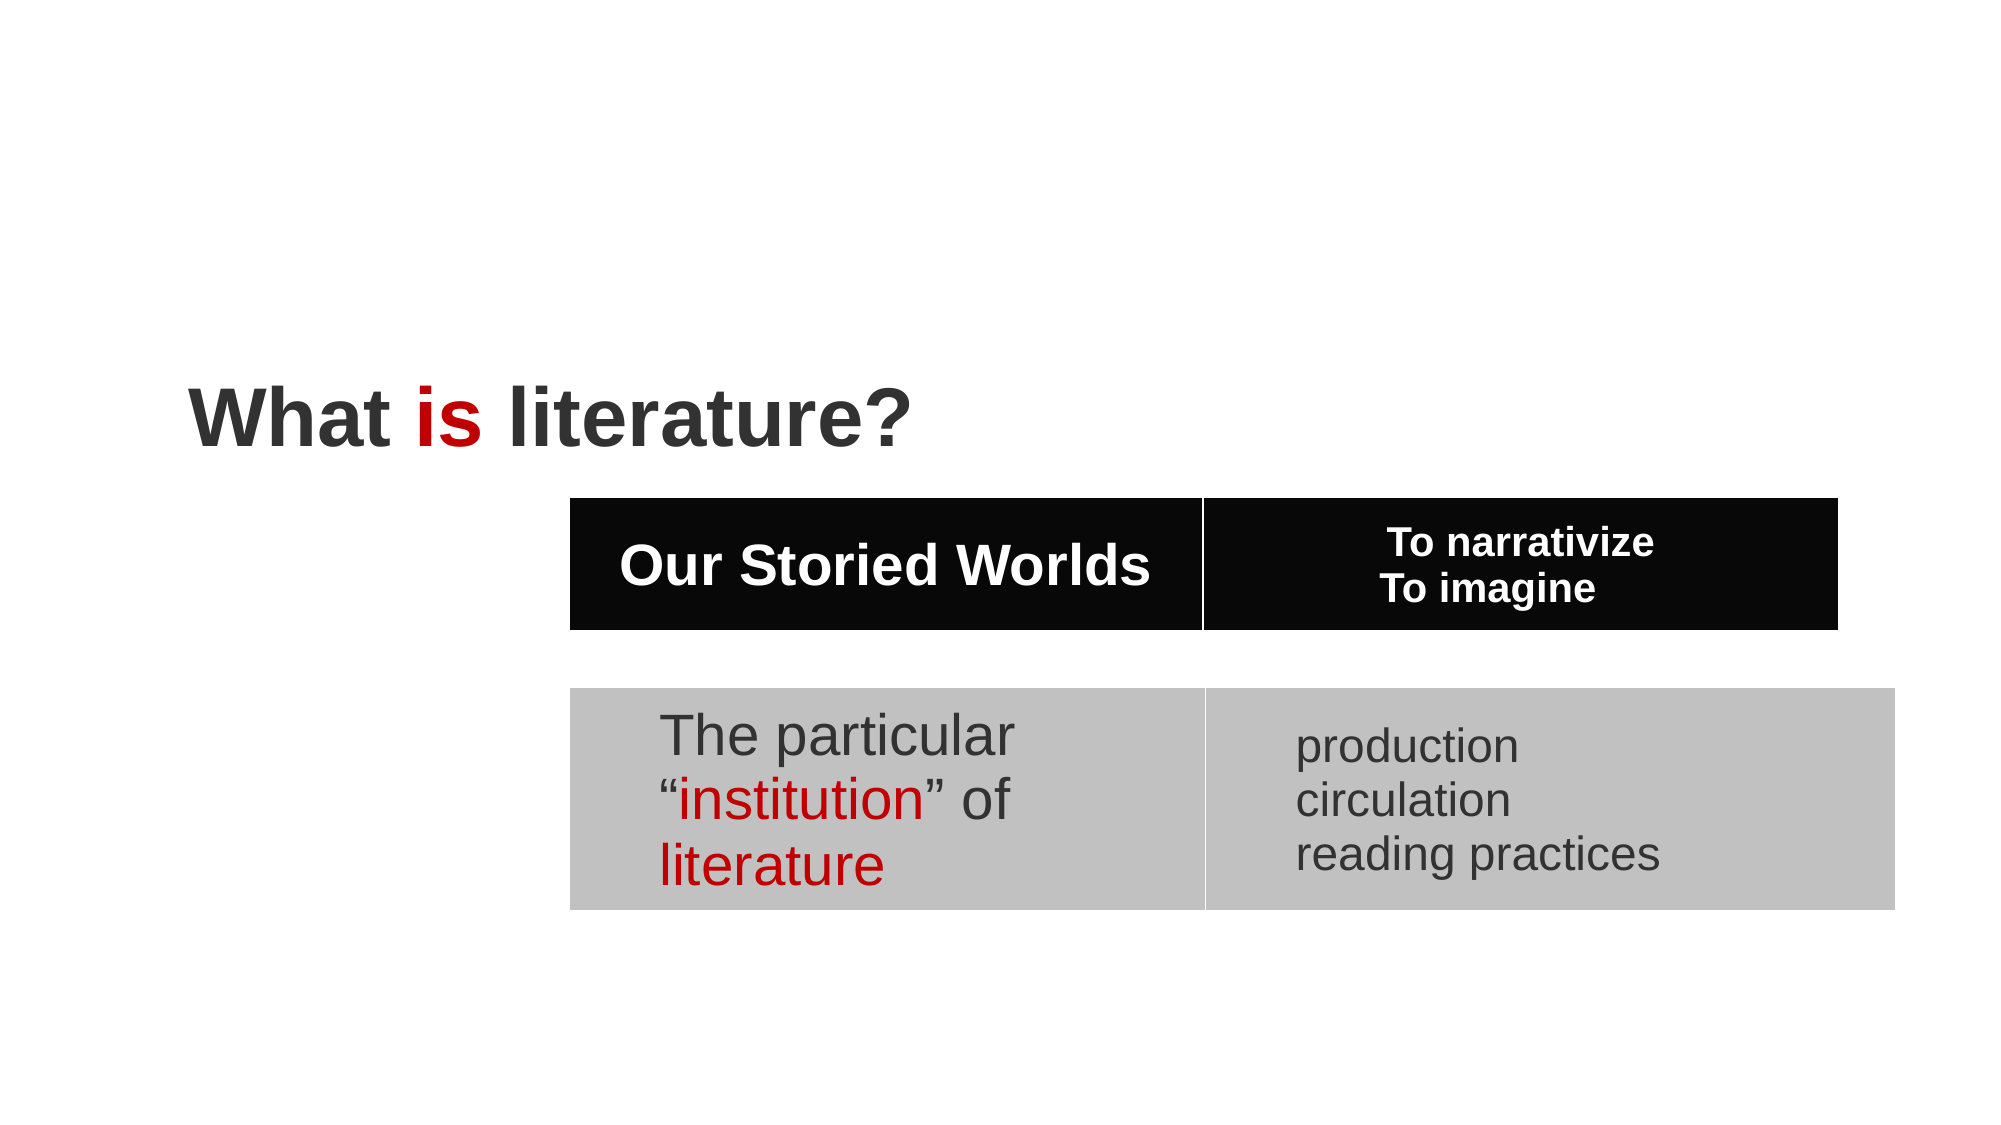

What is literature?
| Our Storied Worlds | To narrativize To imagine |
| --- | --- |
| The particular “institution” of literature | production circulation reading practices |
| --- | --- |